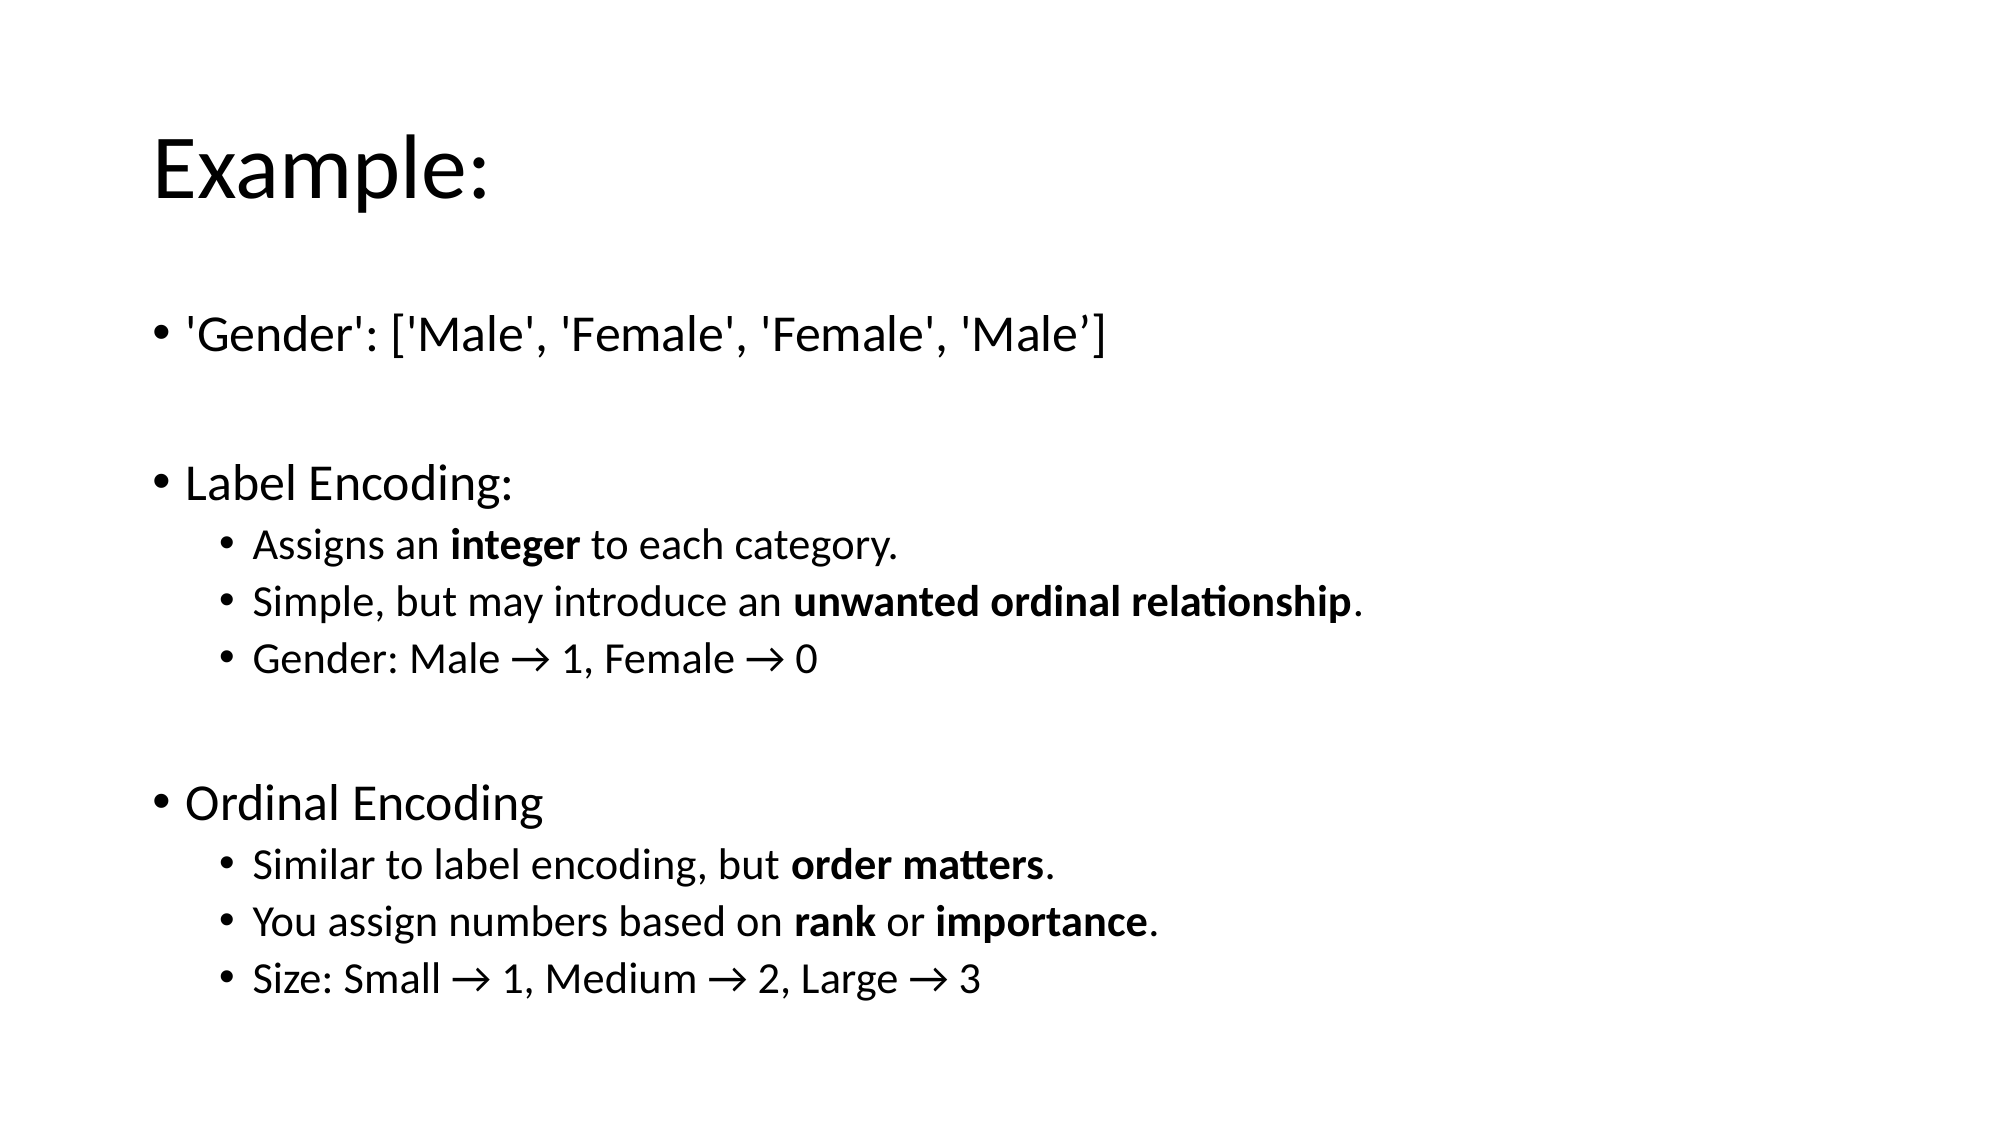

# Example:
'Gender': ['Male', 'Female', 'Female', 'Male’]

Label Encoding:
Assigns an integer to each category.
Simple, but may introduce an unwanted ordinal relationship.
Gender: Male → 1, Female → 0

Ordinal Encoding
Similar to label encoding, but order matters.
You assign numbers based on rank or importance.
Size: Small → 1, Medium → 2, Large → 3